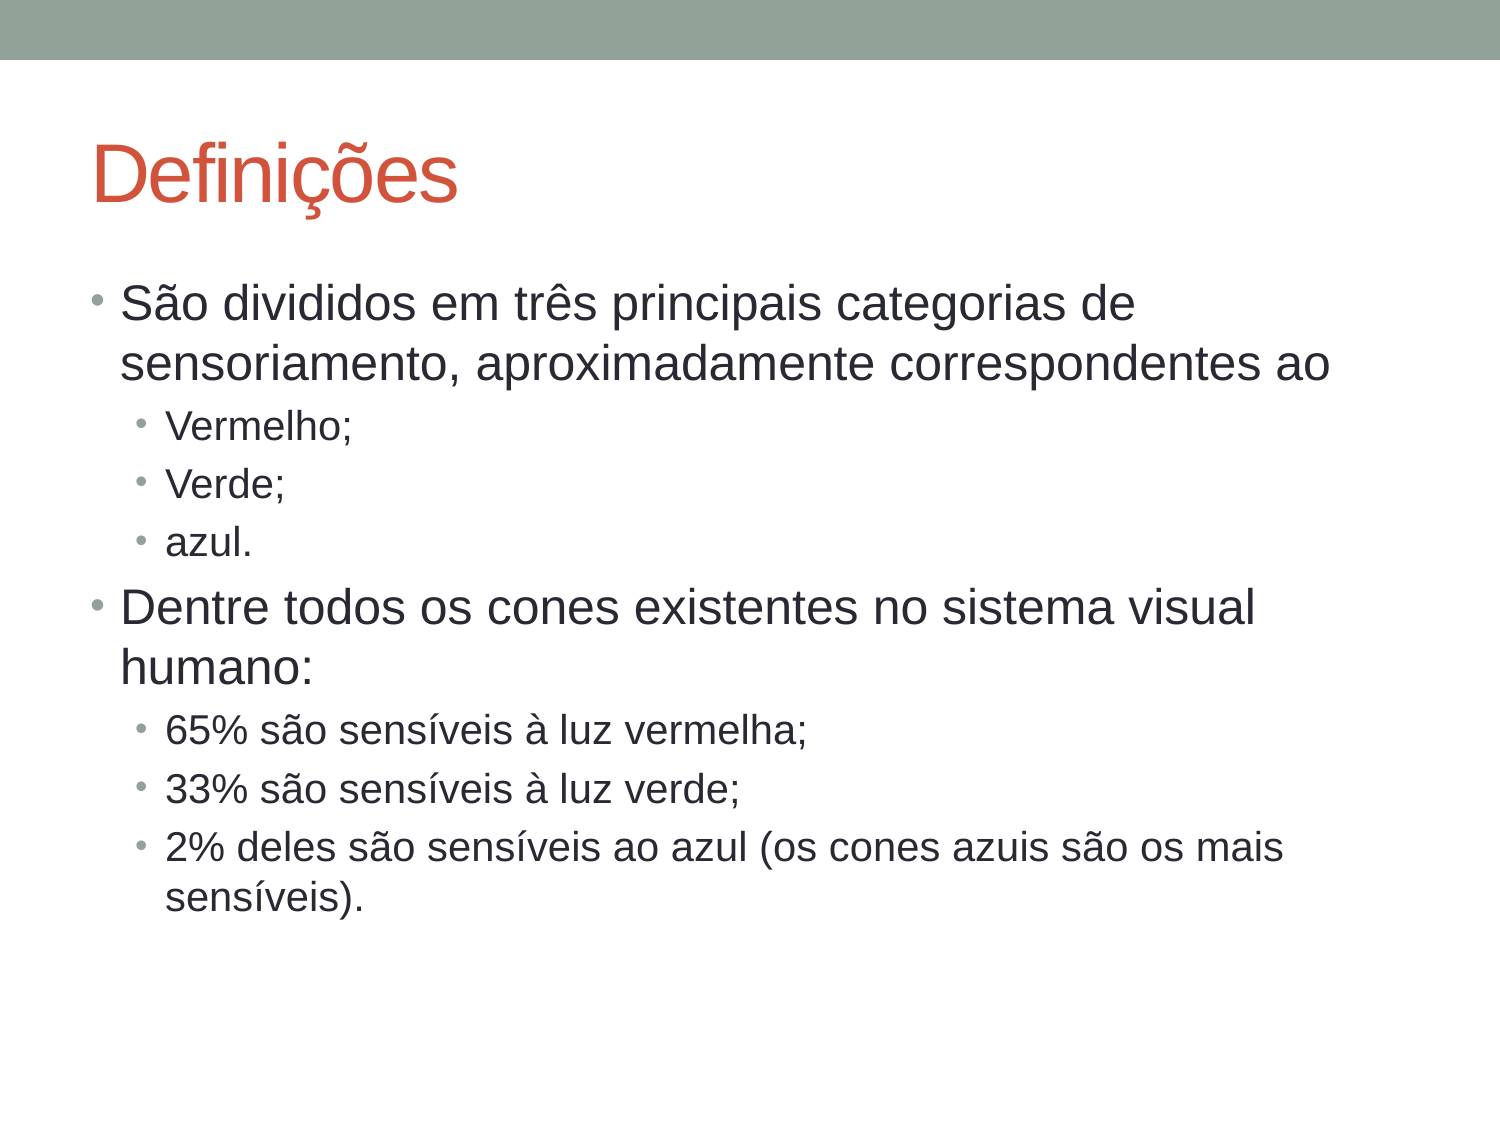

# Definições
São divididos em três principais categorias de sensoriamento, aproximadamente correspondentes ao
Vermelho;
Verde;
azul.
Dentre todos os cones existentes no sistema visual humano:
65% são sensíveis à luz vermelha;
33% são sensíveis à luz verde;
2% deles são sensíveis ao azul (os cones azuis são os mais sensíveis).